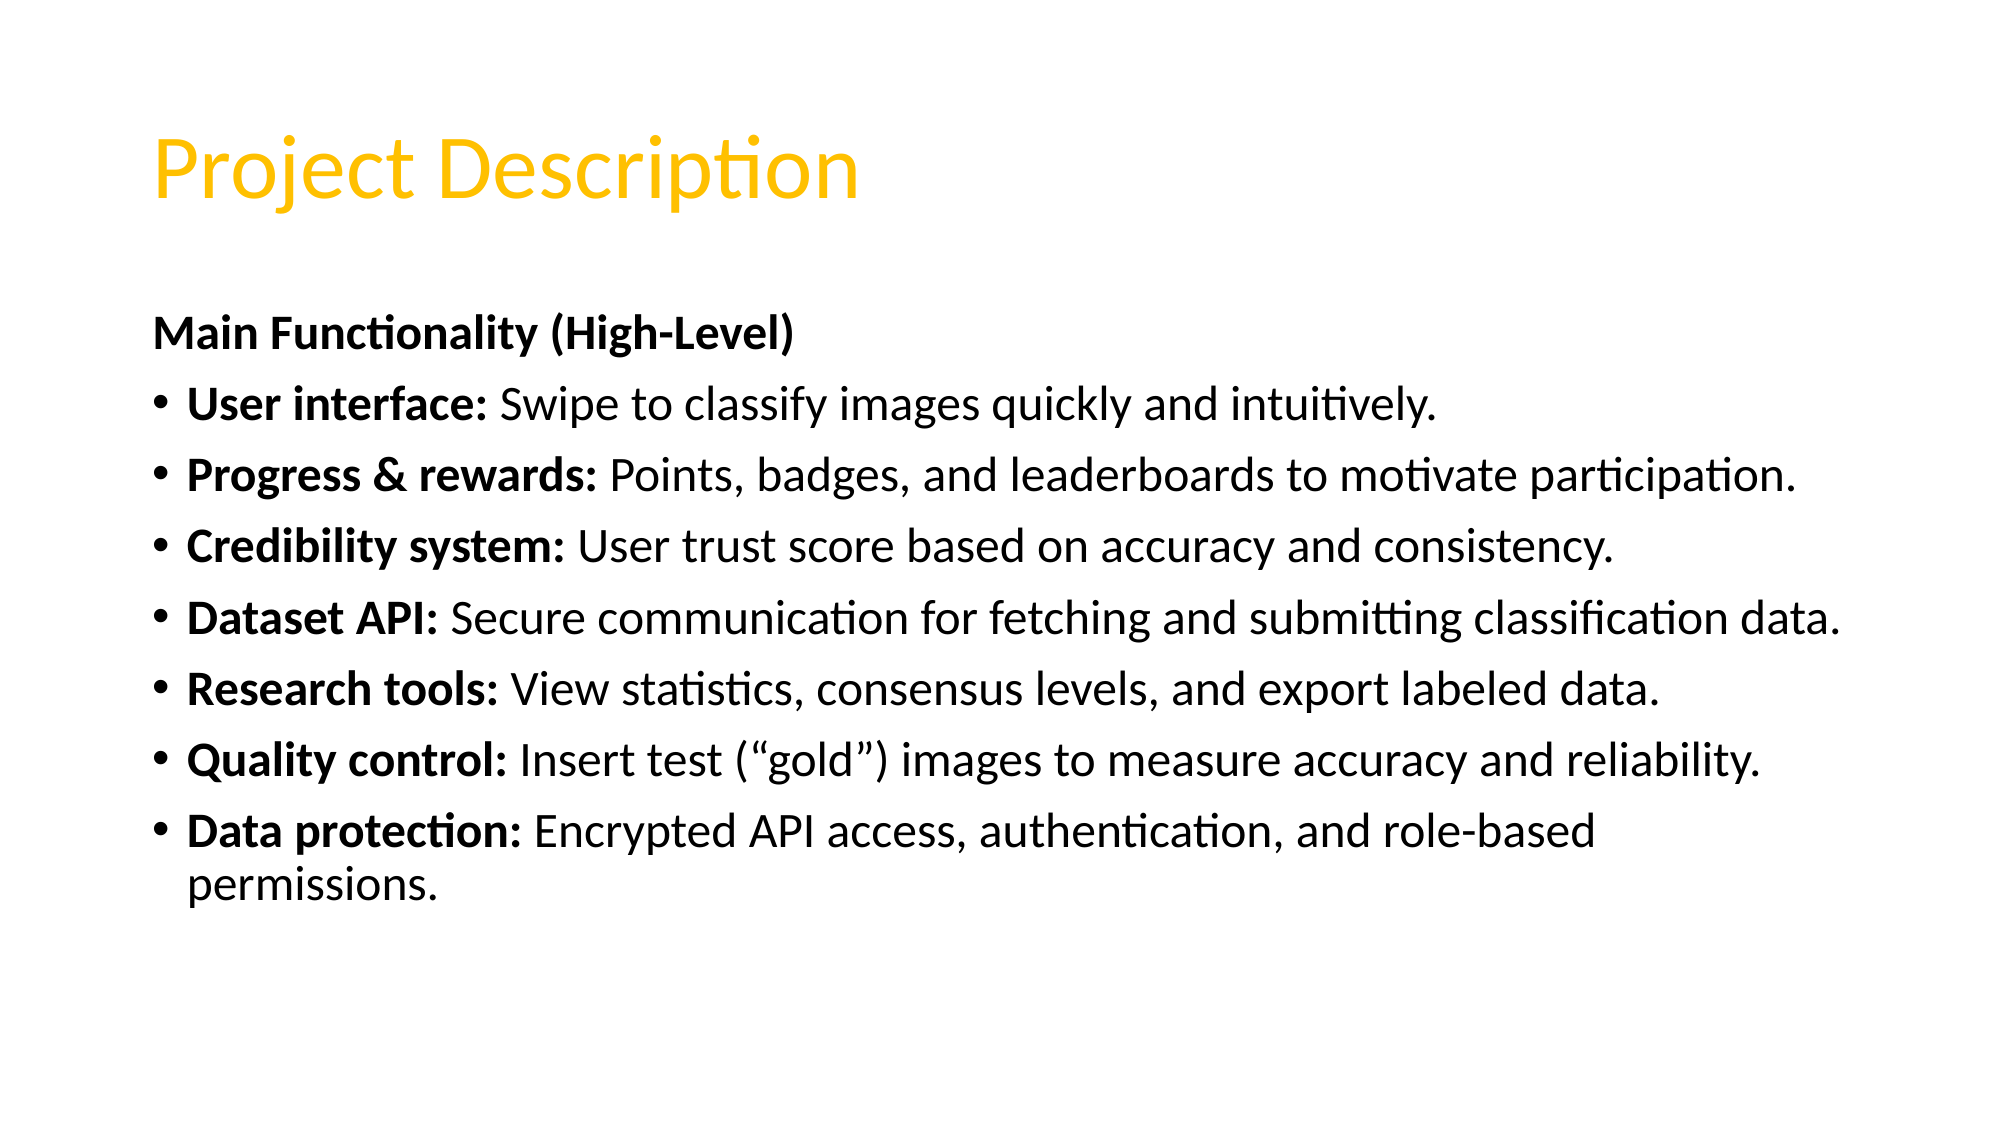

# Project Description
Main Functionality (High-Level)
User interface: Swipe to classify images quickly and intuitively.
Progress & rewards: Points, badges, and leaderboards to motivate participation.
Credibility system: User trust score based on accuracy and consistency.
Dataset API: Secure communication for fetching and submitting classification data.
Research tools: View statistics, consensus levels, and export labeled data.
Quality control: Insert test (“gold”) images to measure accuracy and reliability.
Data protection: Encrypted API access, authentication, and role-based permissions.